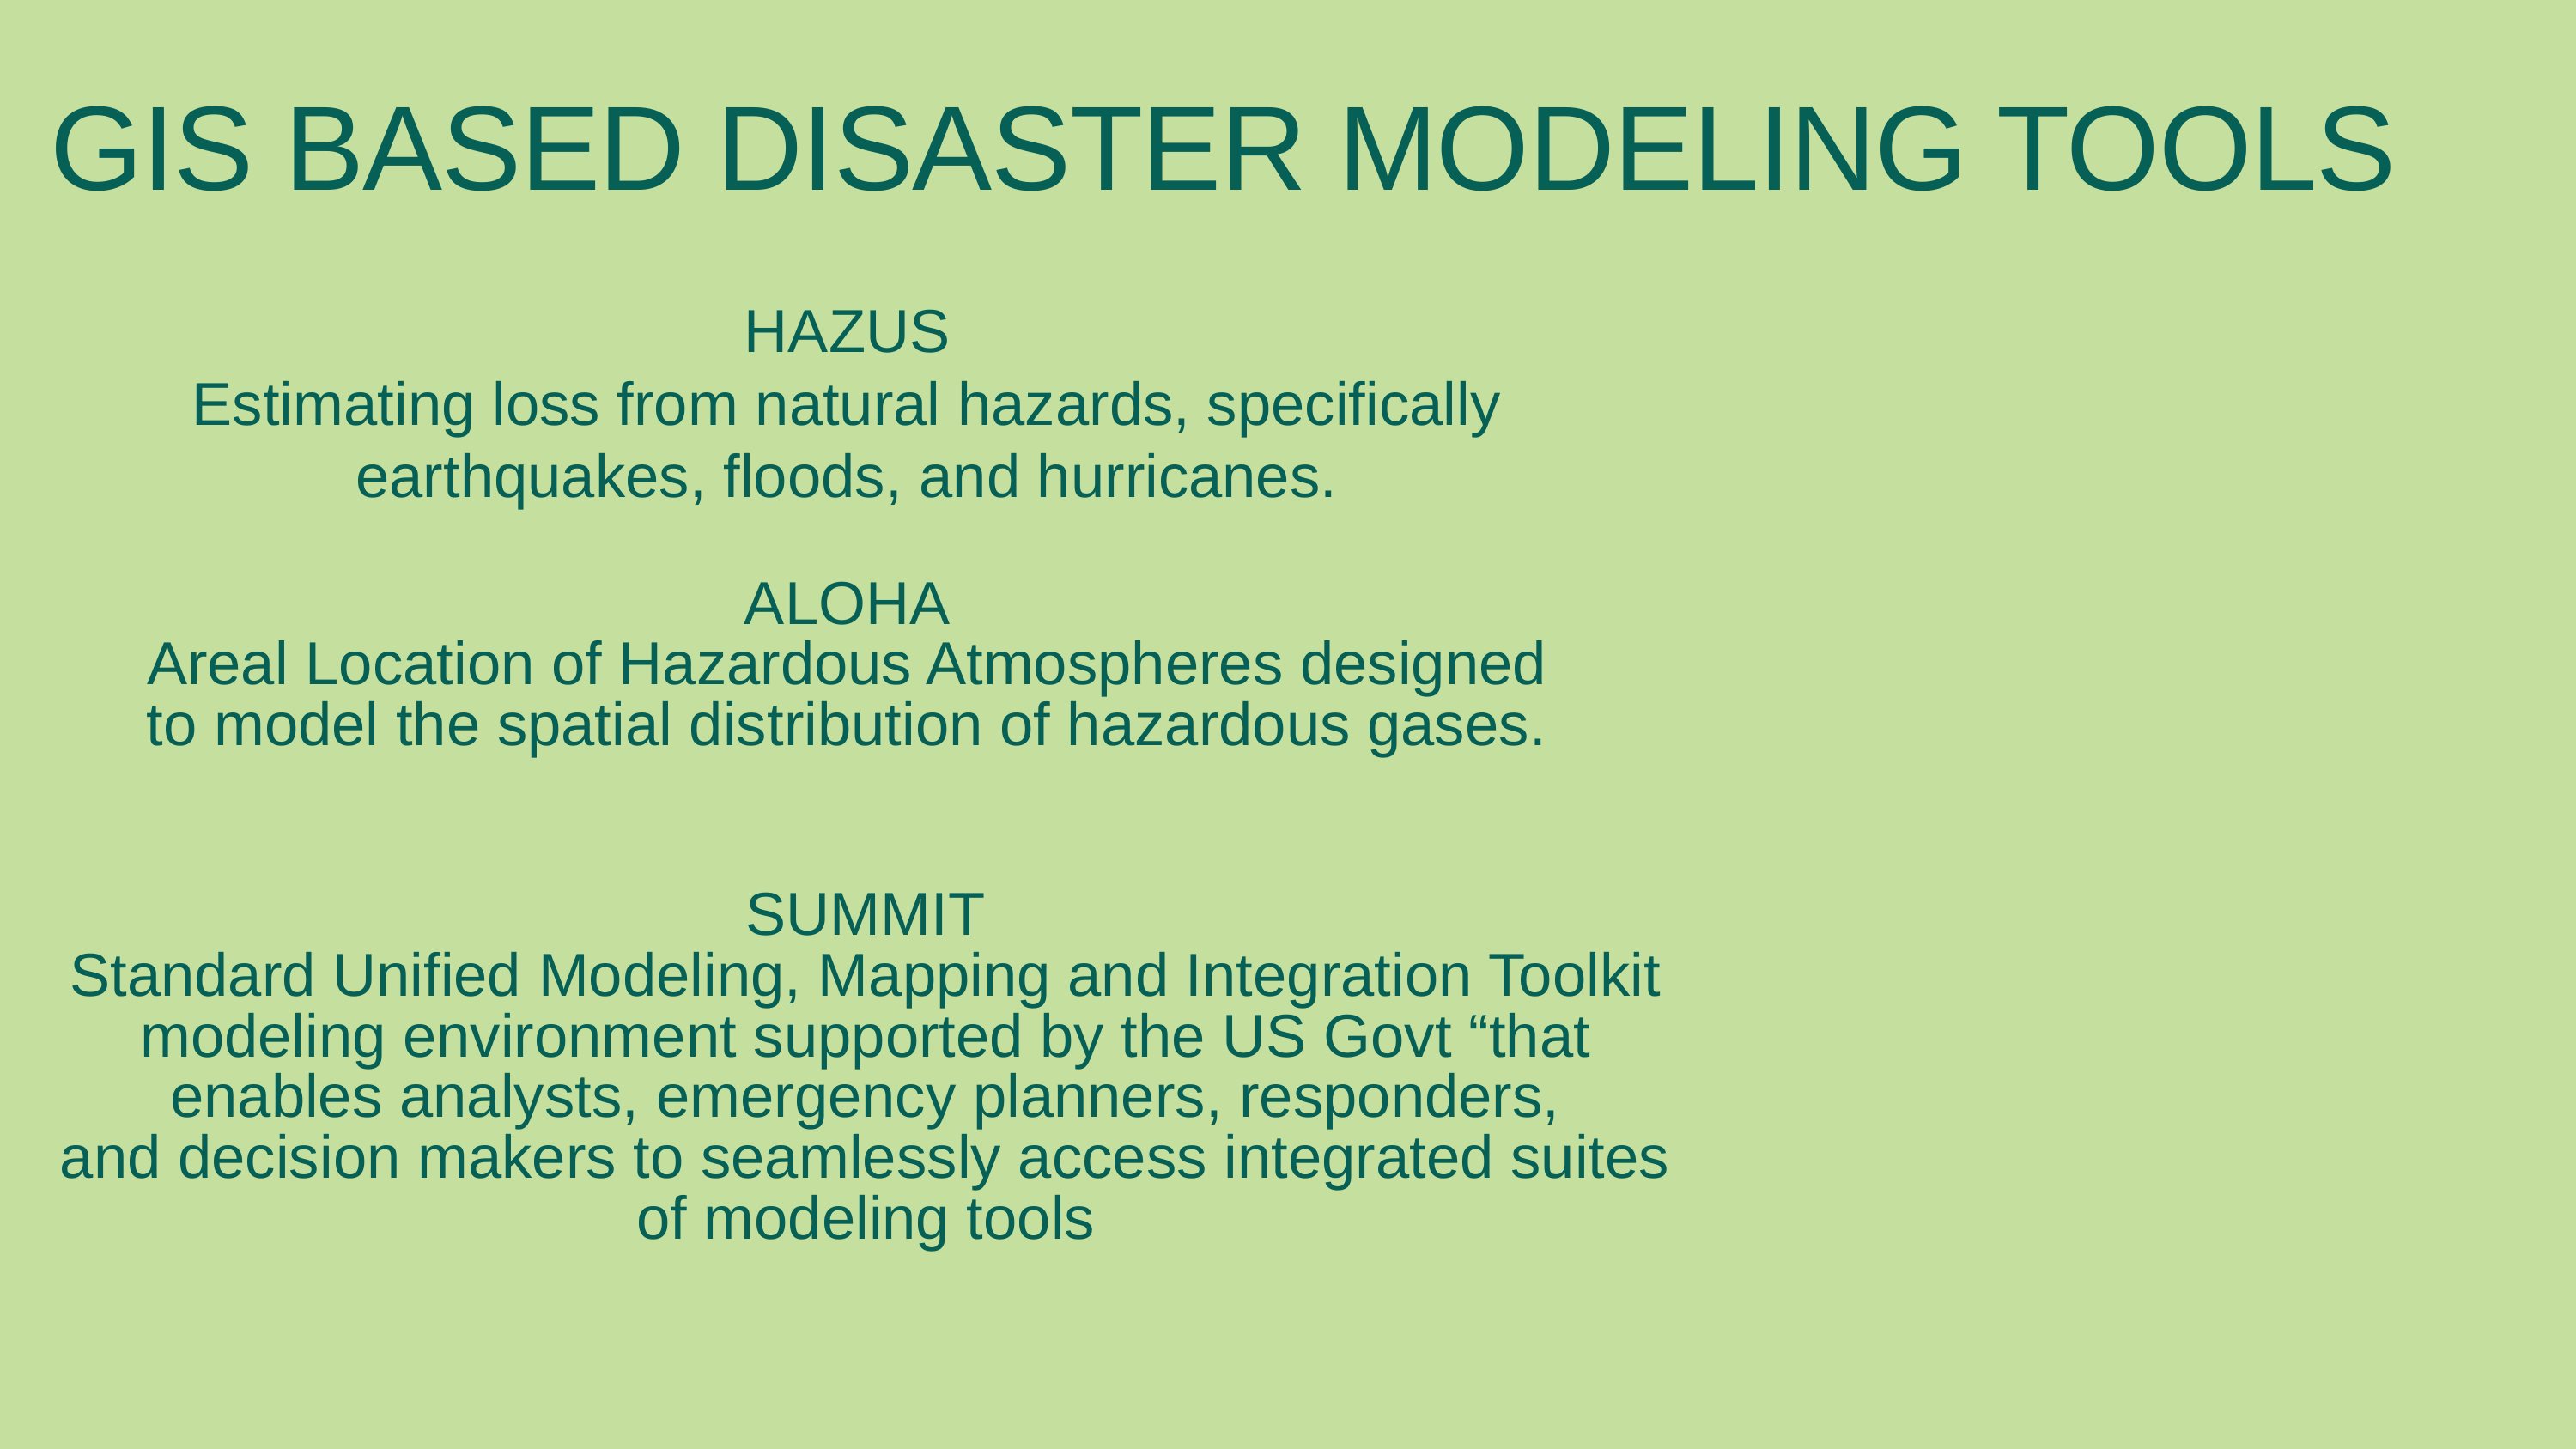

GIS BASED DISASTER MODELING TOOLS
HAZUS
Estimating loss from natural hazards, specifically earthquakes, floods, and hurricanes.
ALOHA
Areal Location of Hazardous Atmospheres designed
to model the spatial distribution of hazardous gases.
SUMMIT
Standard Unified Modeling, Mapping and Integration Toolkit modeling environment supported by the US Govt “that enables analysts, emergency planners, responders,
and decision makers to seamlessly access integrated suites of modeling tools